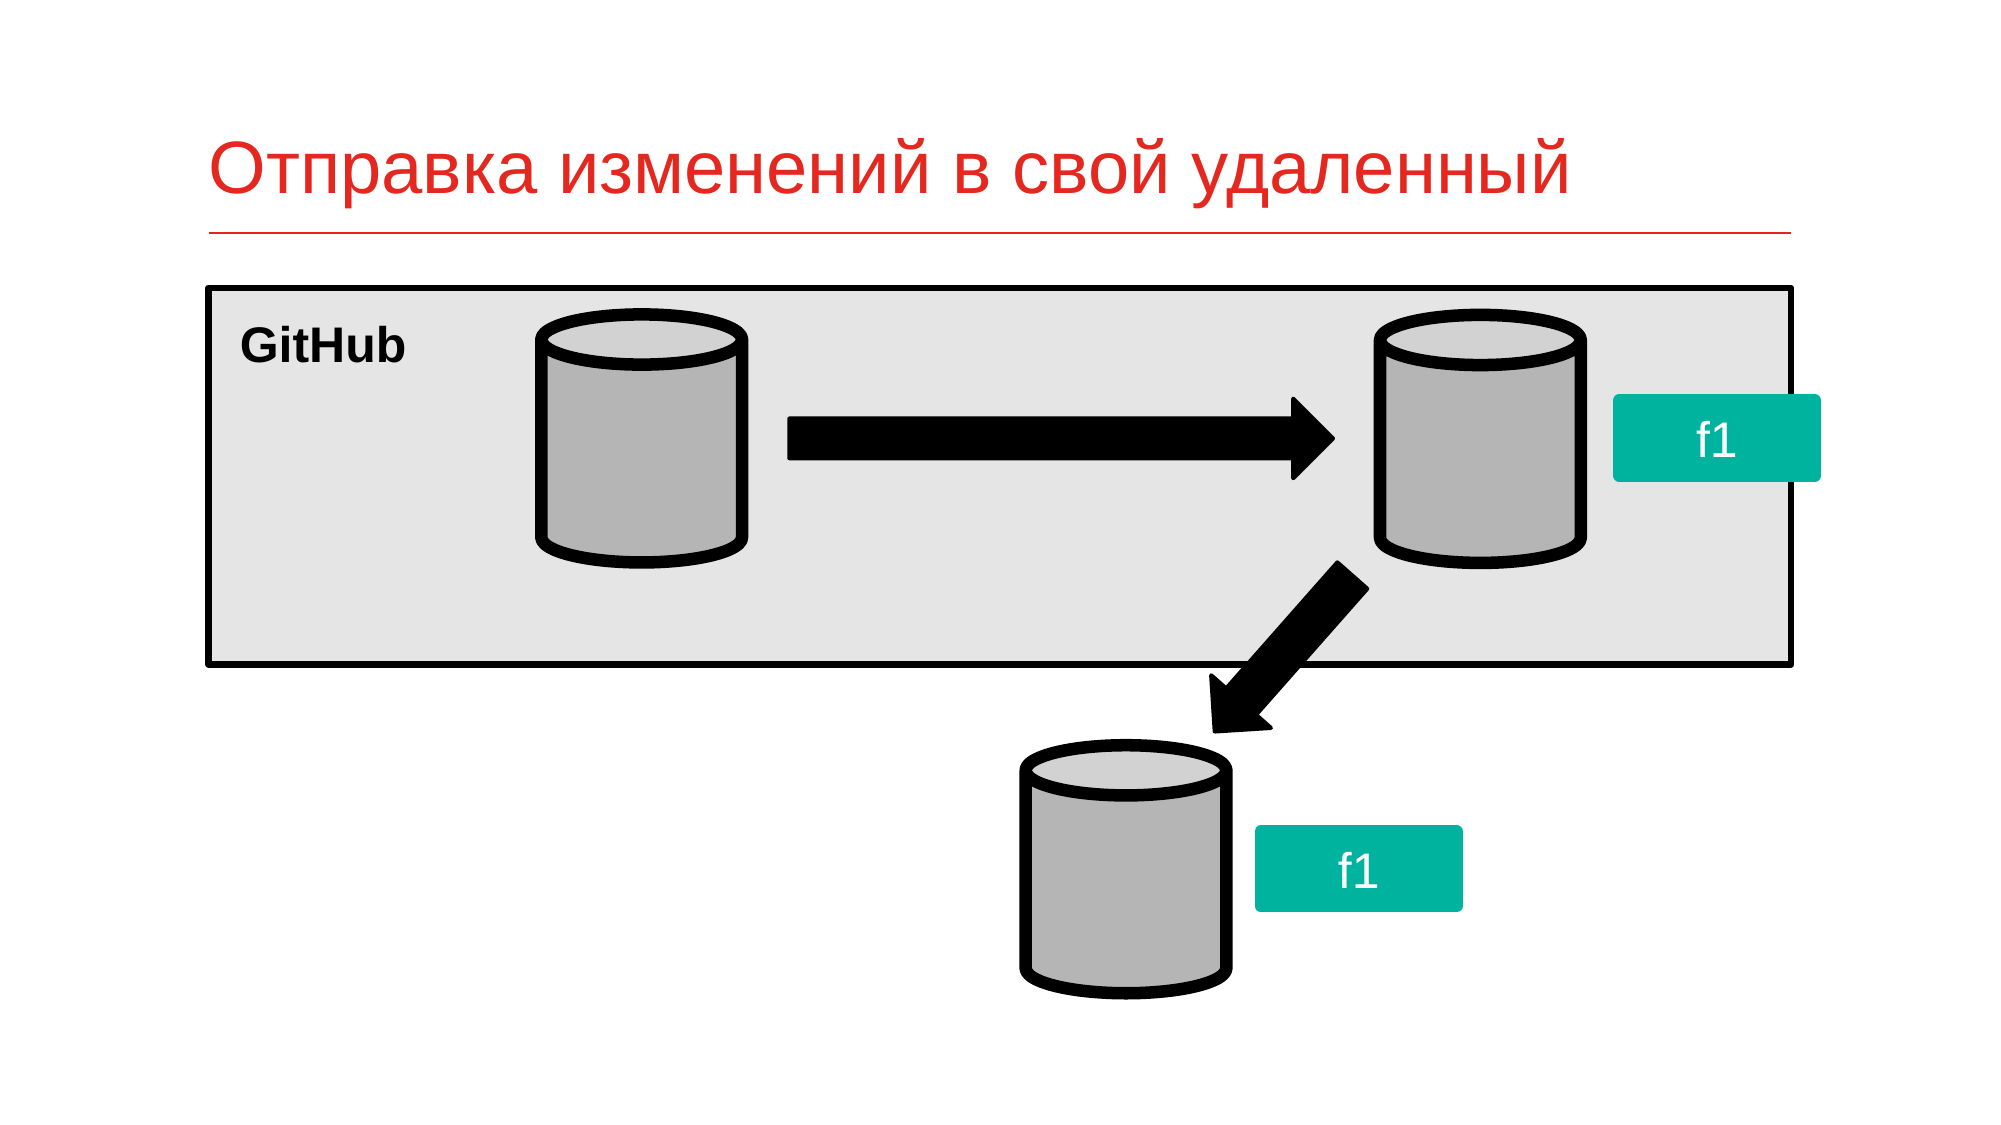

# Отправка изменений в свой удаленный

GitHub

f1
f1